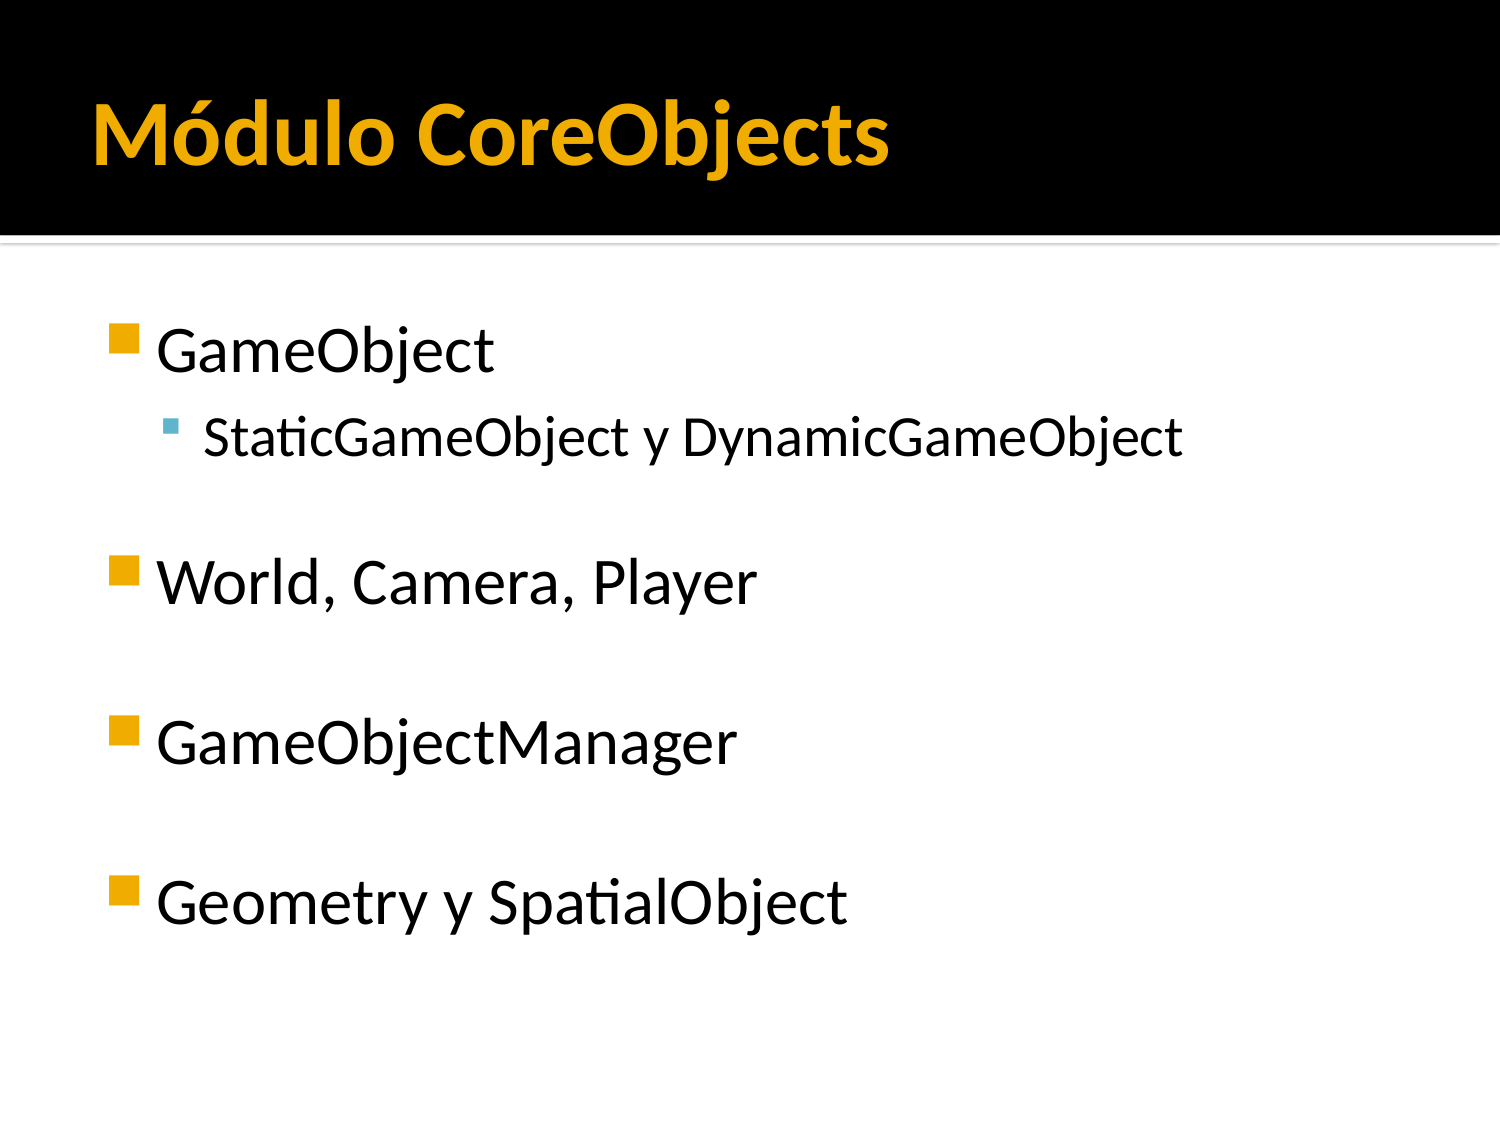

# Módulo CoreObjects
GameObject
StaticGameObject y DynamicGameObject
World, Camera, Player
GameObjectManager
Geometry y SpatialObject